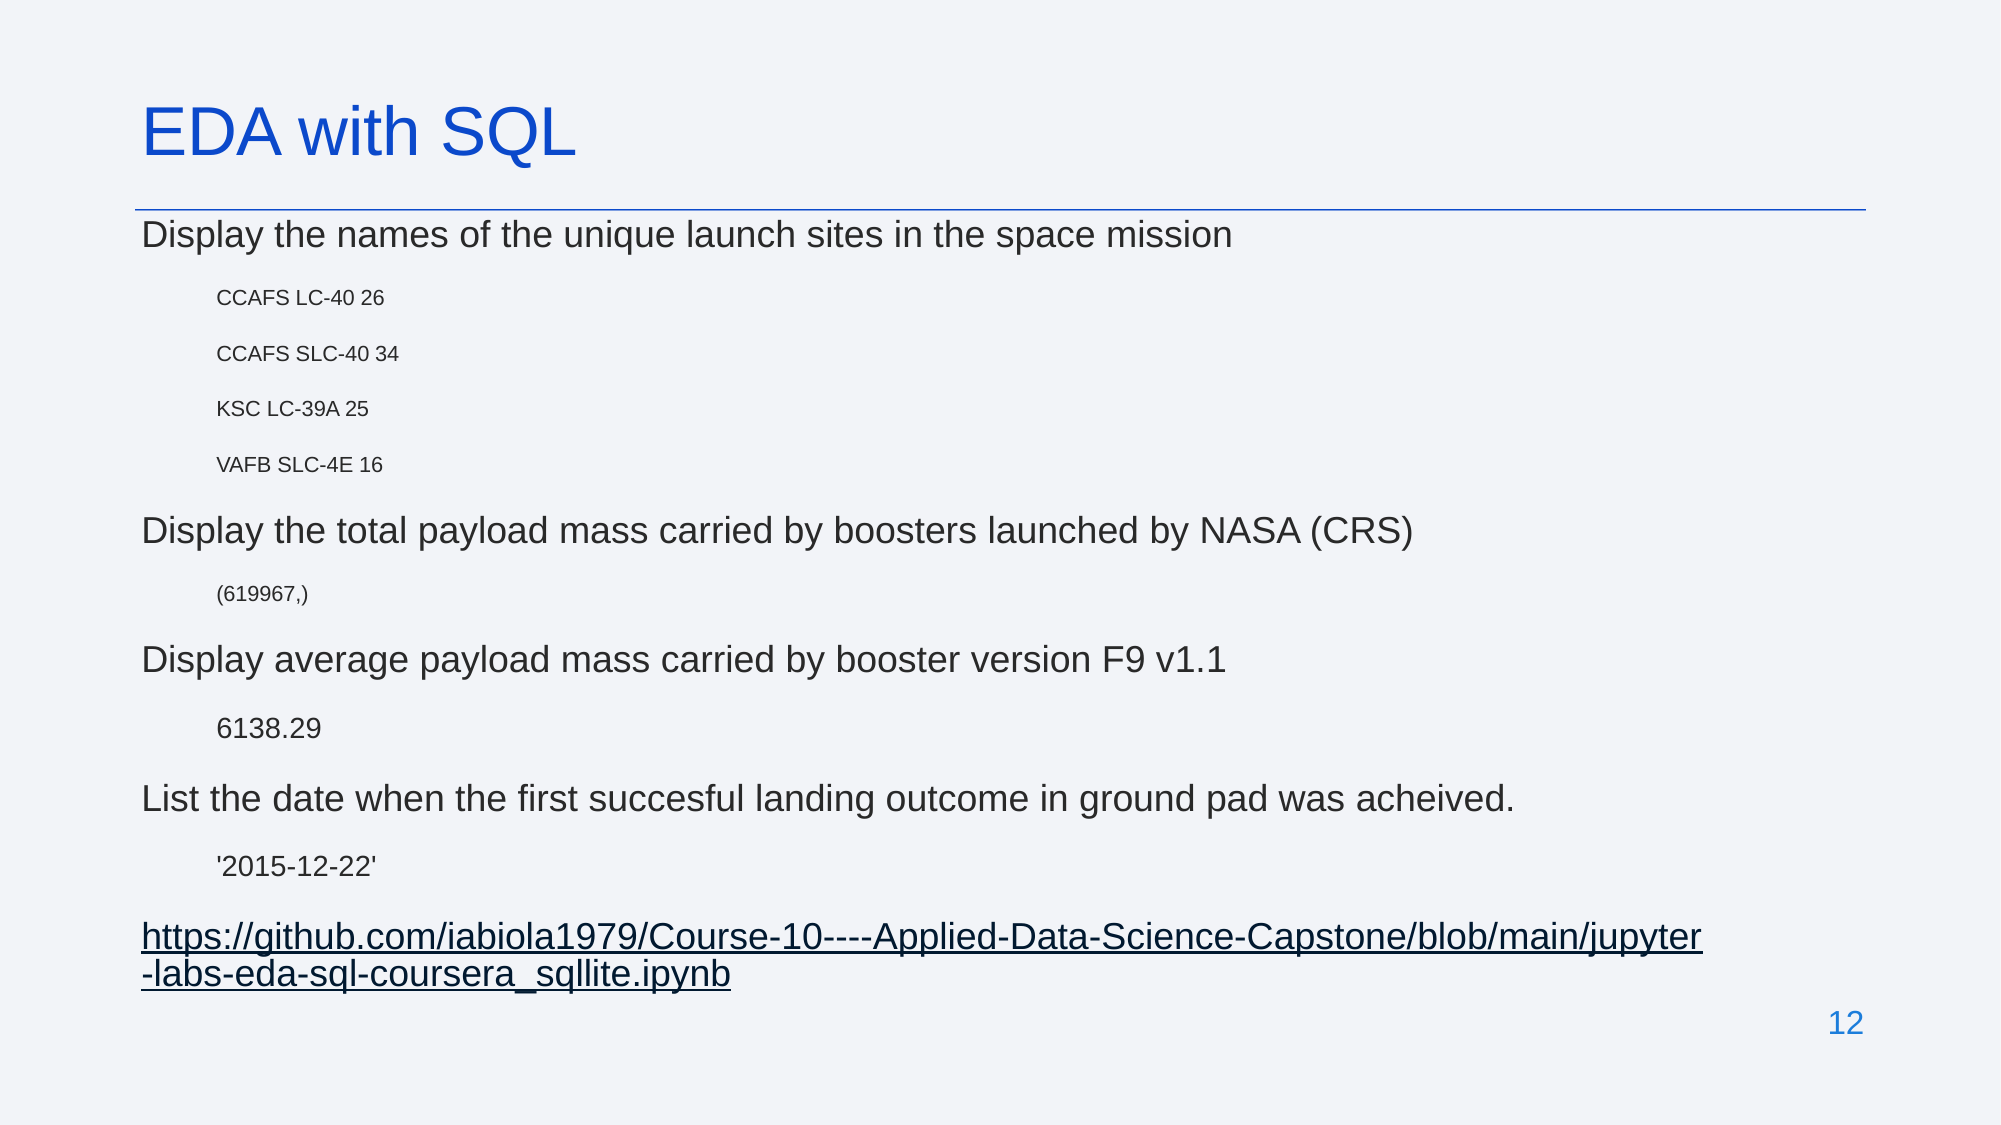

EDA with SQL
Display the names of the unique launch sites in the space mission
CCAFS LC-40 26
CCAFS SLC-40 34
KSC LC-39A 25
VAFB SLC-4E 16
Display the total payload mass carried by boosters launched by NASA (CRS)
(619967,)
Display average payload mass carried by booster version F9 v1.1
6138.29
List the date when the first succesful landing outcome in ground pad was acheived.
'2015-12-22'
https://github.com/iabiola1979/Course-10----Applied-Data-Science-Capstone/blob/main/jupyter-labs-eda-sql-coursera_sqllite.ipynb

12